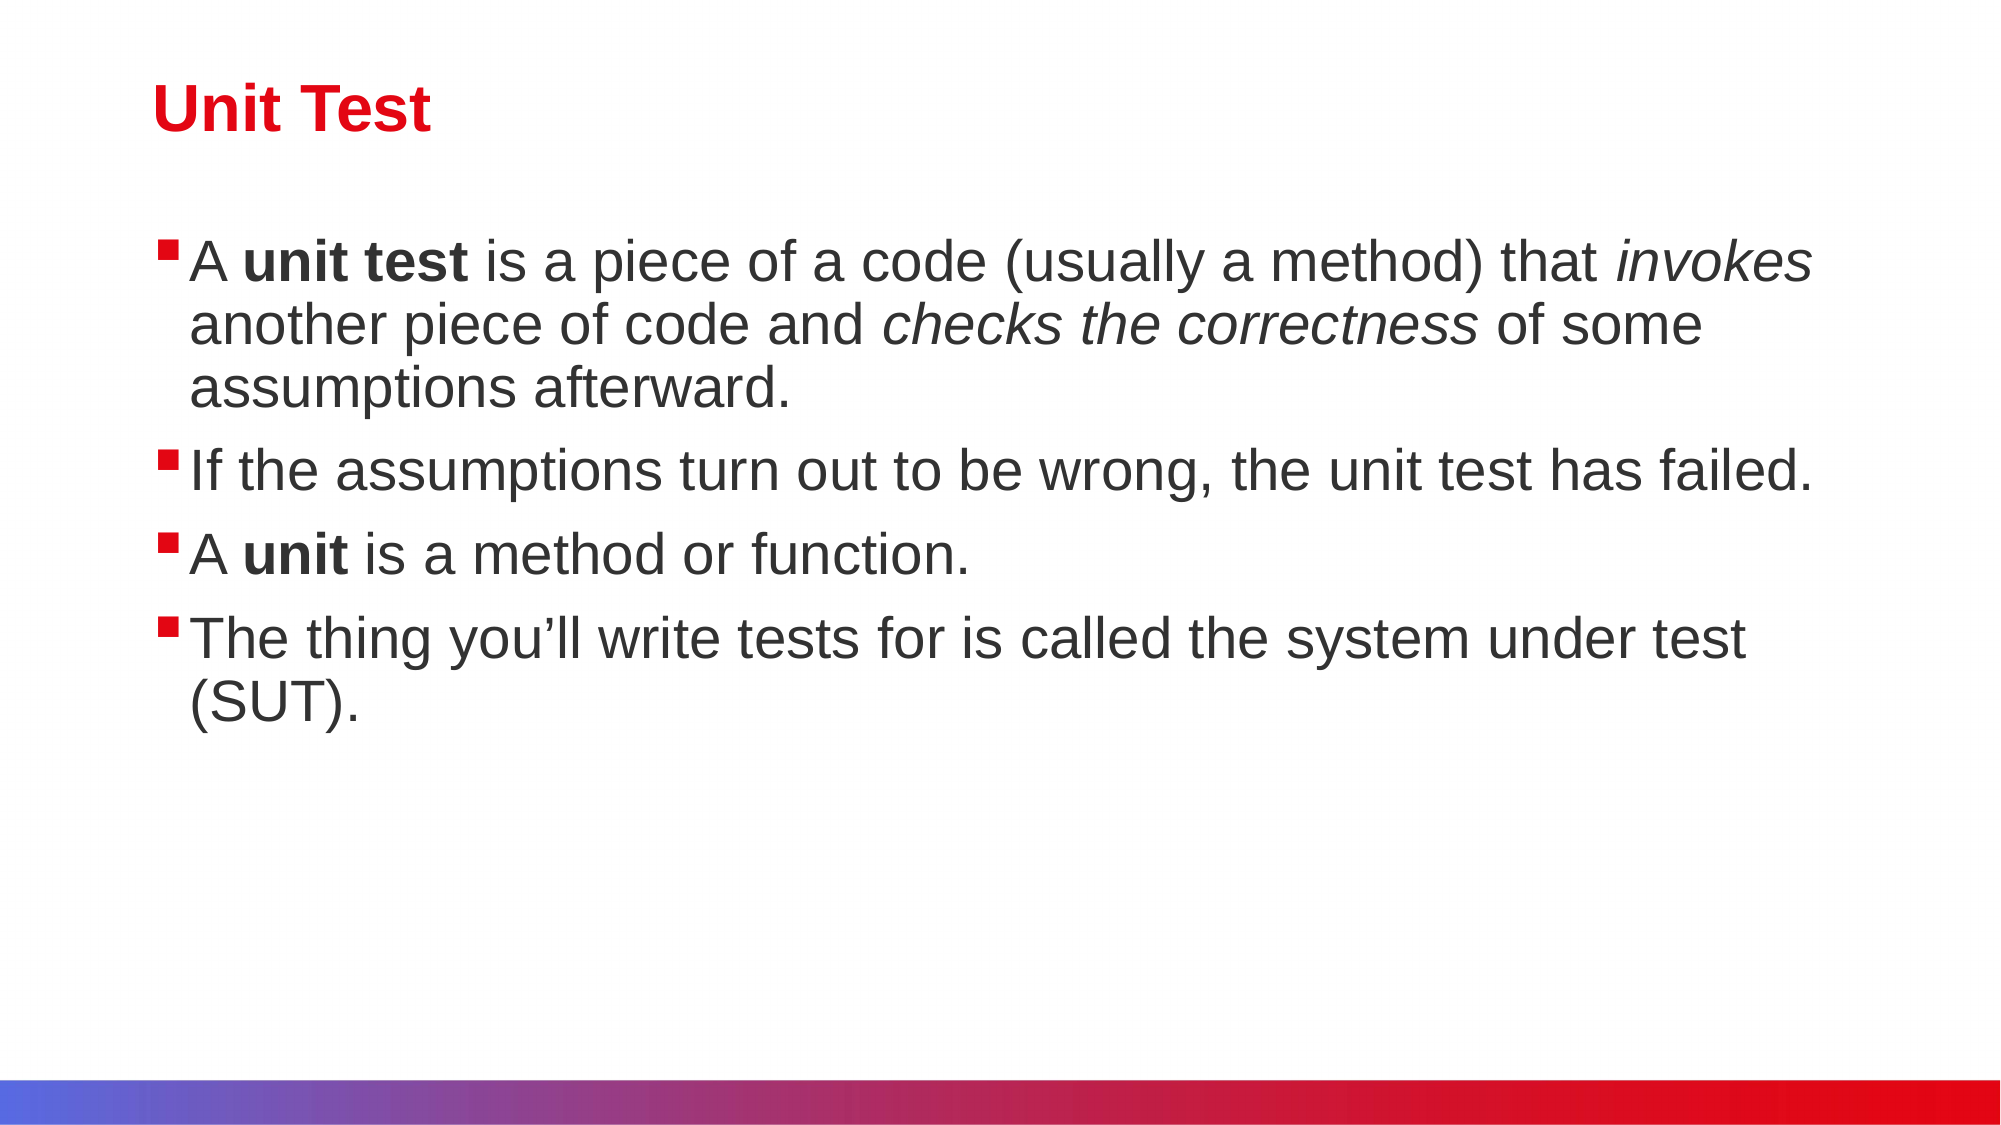

# Unit Test
A unit test is a piece of a code (usually a method) that invokes another piece of code and checks the correctness of some assumptions afterward.
If the assumptions turn out to be wrong, the unit test has failed.
A unit is a method or function.
The thing you’ll write tests for is called the system under test (SUT).